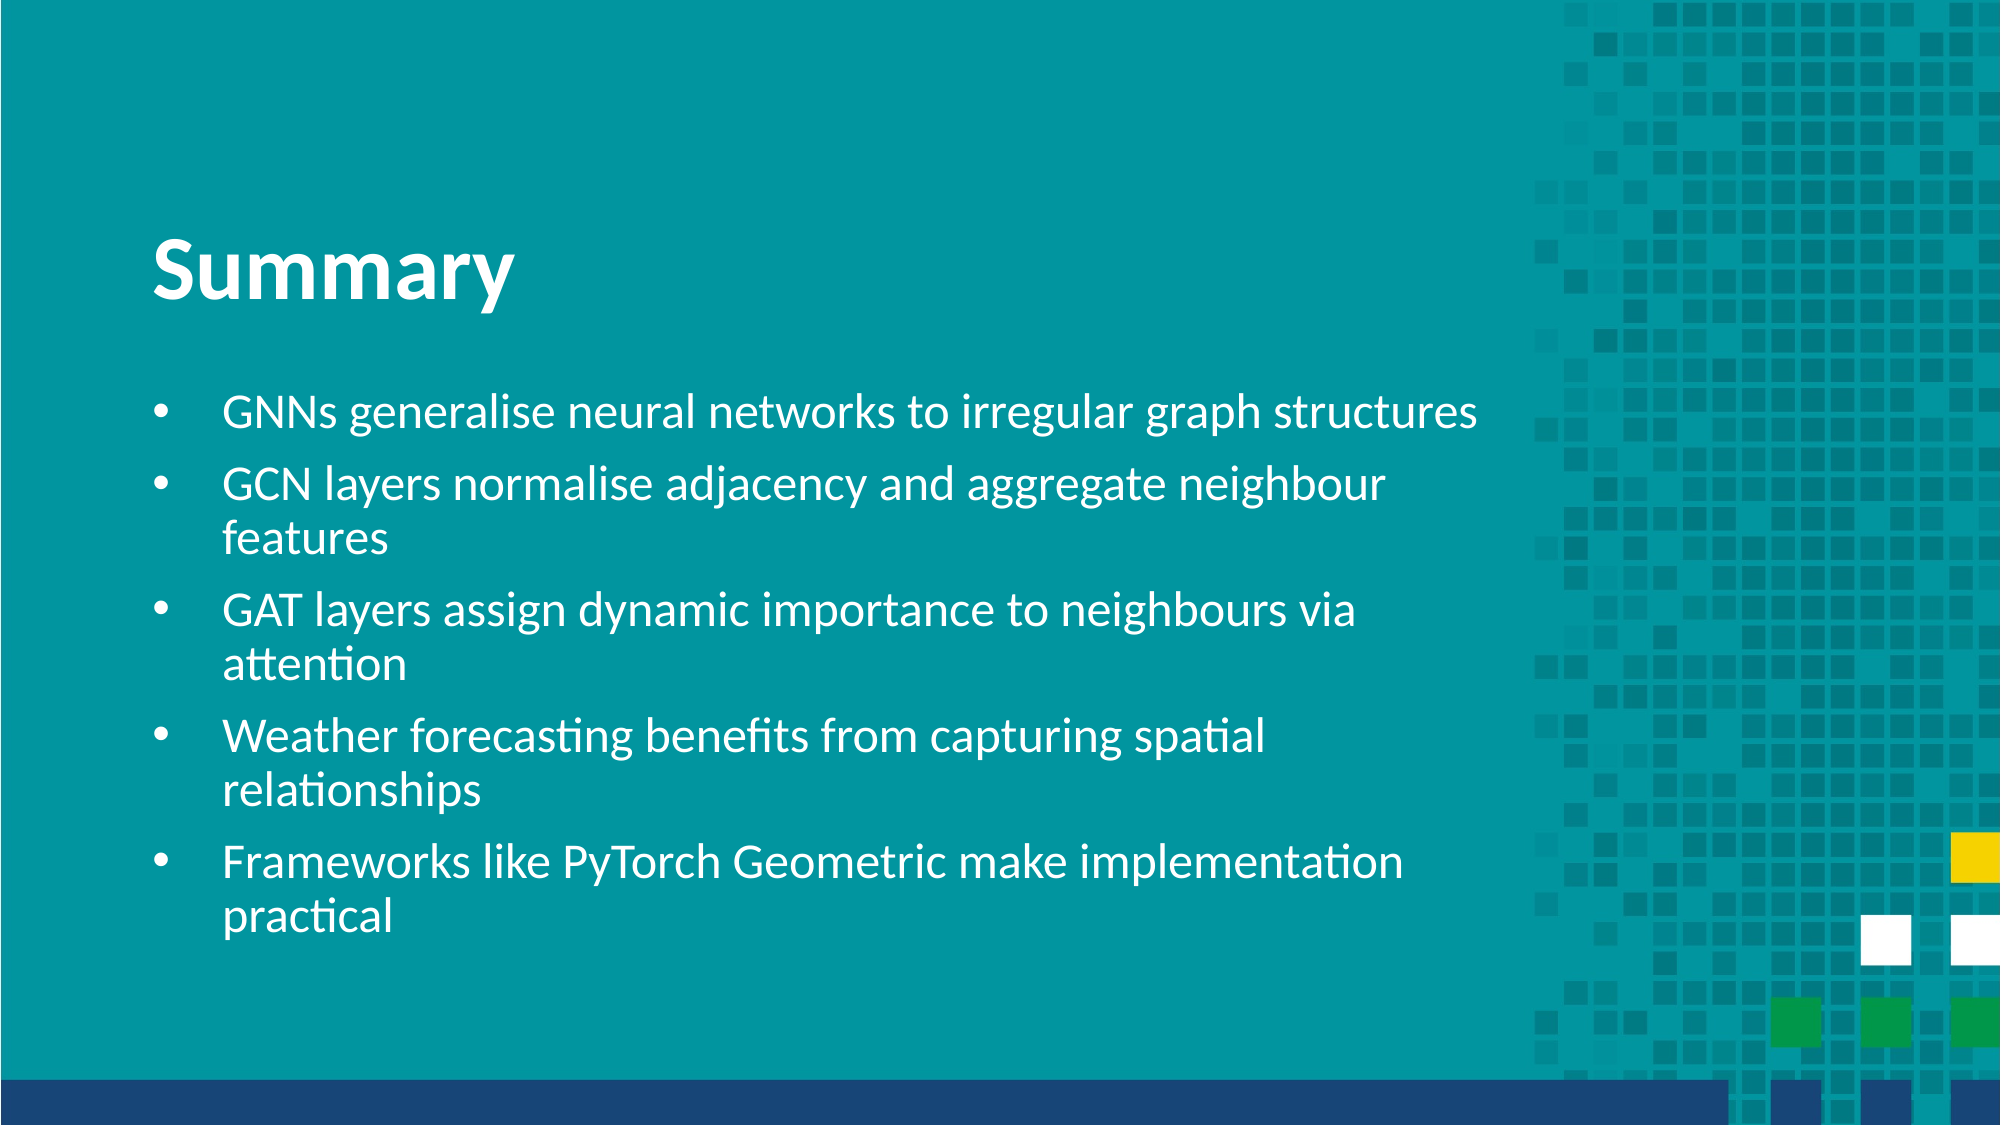

# Summary
GNNs generalise neural networks to irregular graph structures
GCN layers normalise adjacency and aggregate neighbour features
GAT layers assign dynamic importance to neighbours via attention
Weather forecasting benefits from capturing spatial relationships
Frameworks like PyTorch Geometric make implementation practical